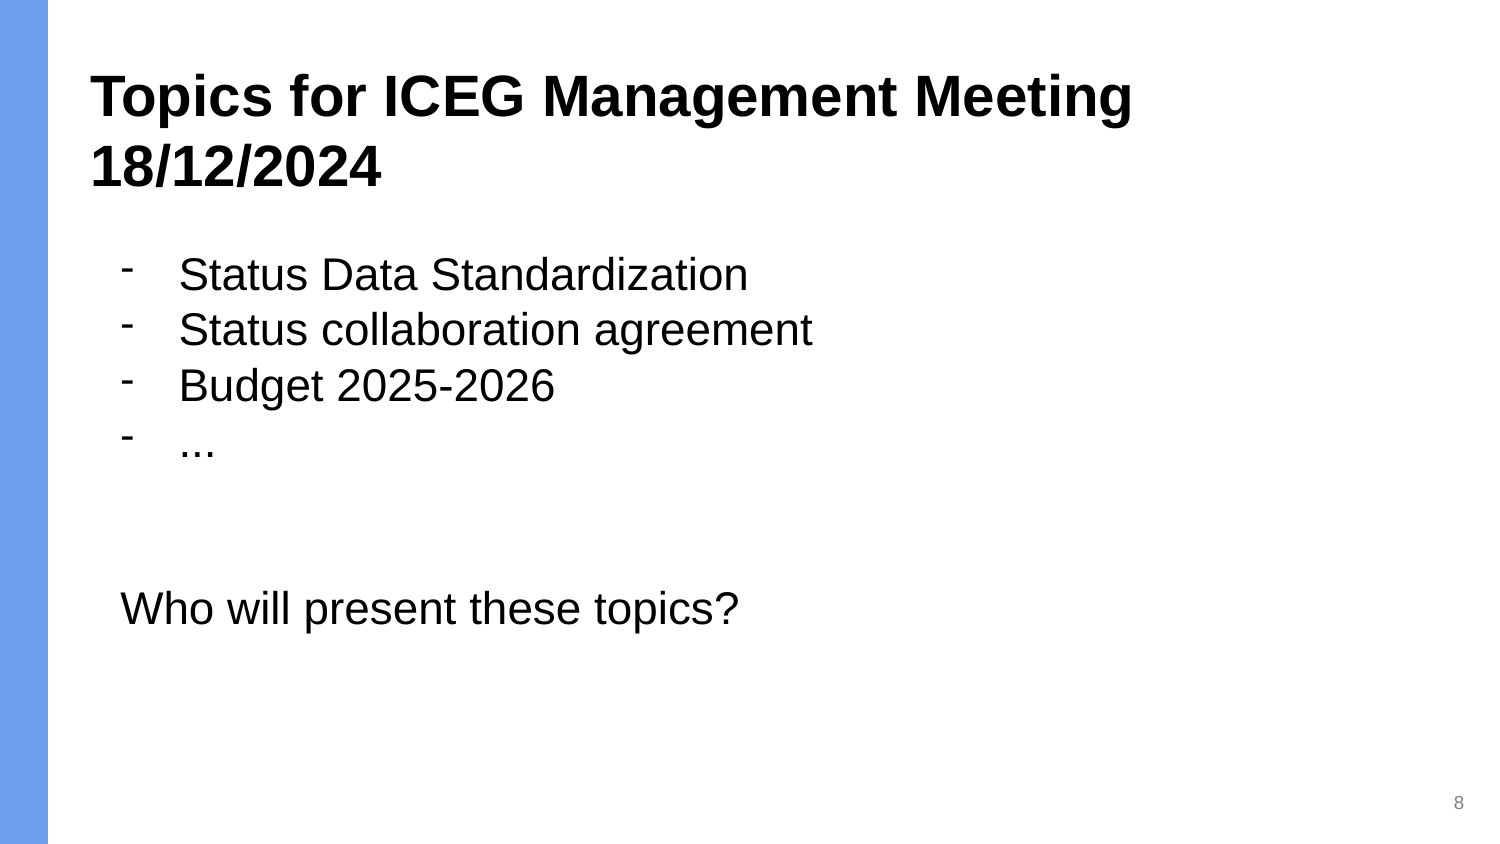

# Topics for ICEG Management Meeting 18/12/2024
Status Data Standardization
Status collaboration agreement
Budget 2025-2026
...

Who will present these topics?
8